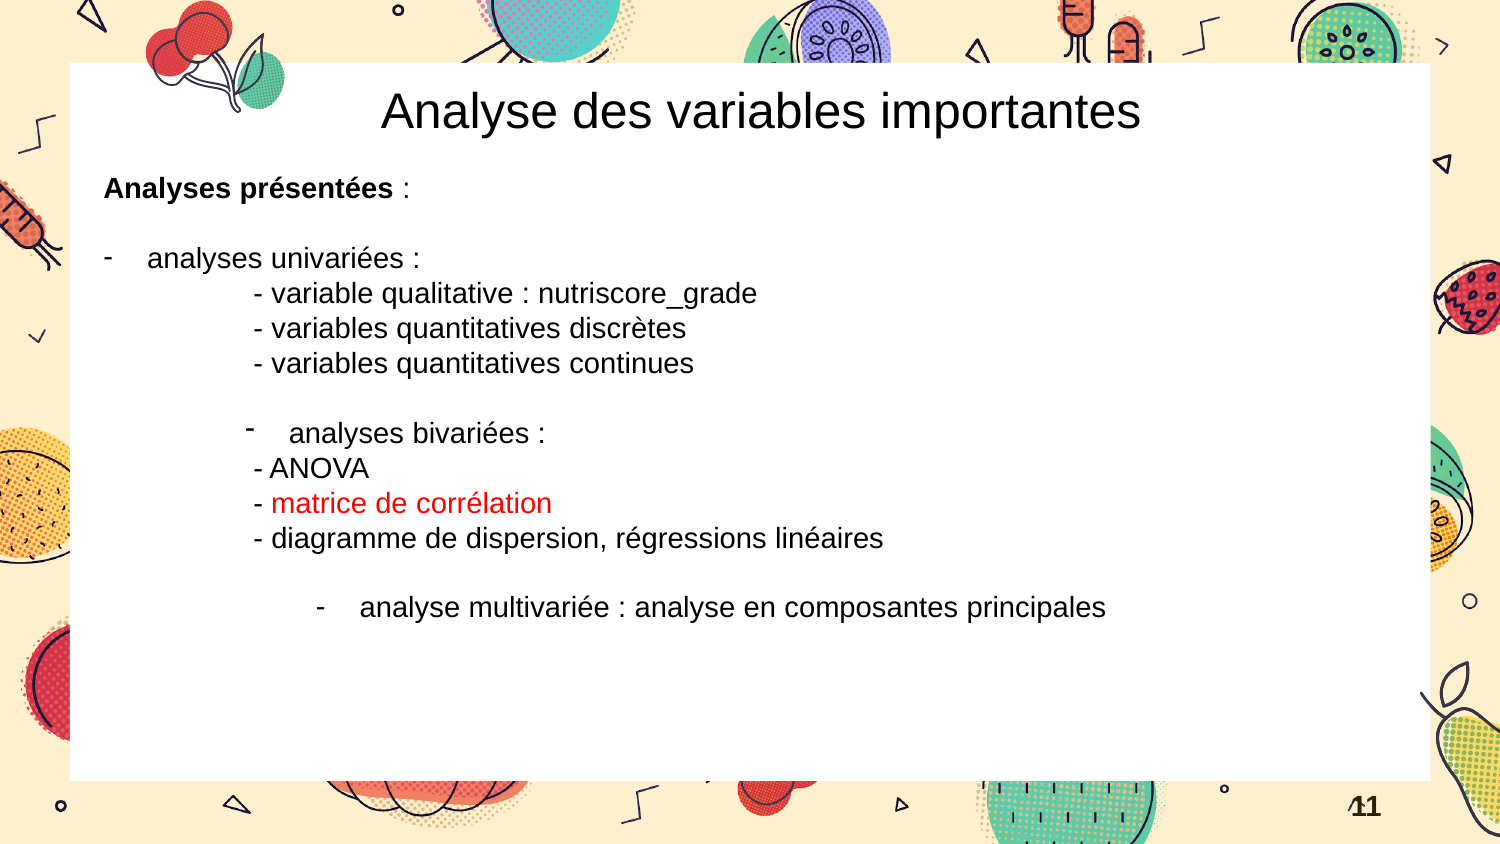

Analyse des variables importantes
Analyses présentées :

 analyses univariées :
	- variable qualitative : nutriscore_grade
	- variables quantitatives discrètes
	- variables quantitatives continues

 analyses bivariées :
	- ANOVA
	- matrice de corrélation
	- diagramme de dispersion, régressions linéaires

 analyse multivariée : analyse en composantes principales

11